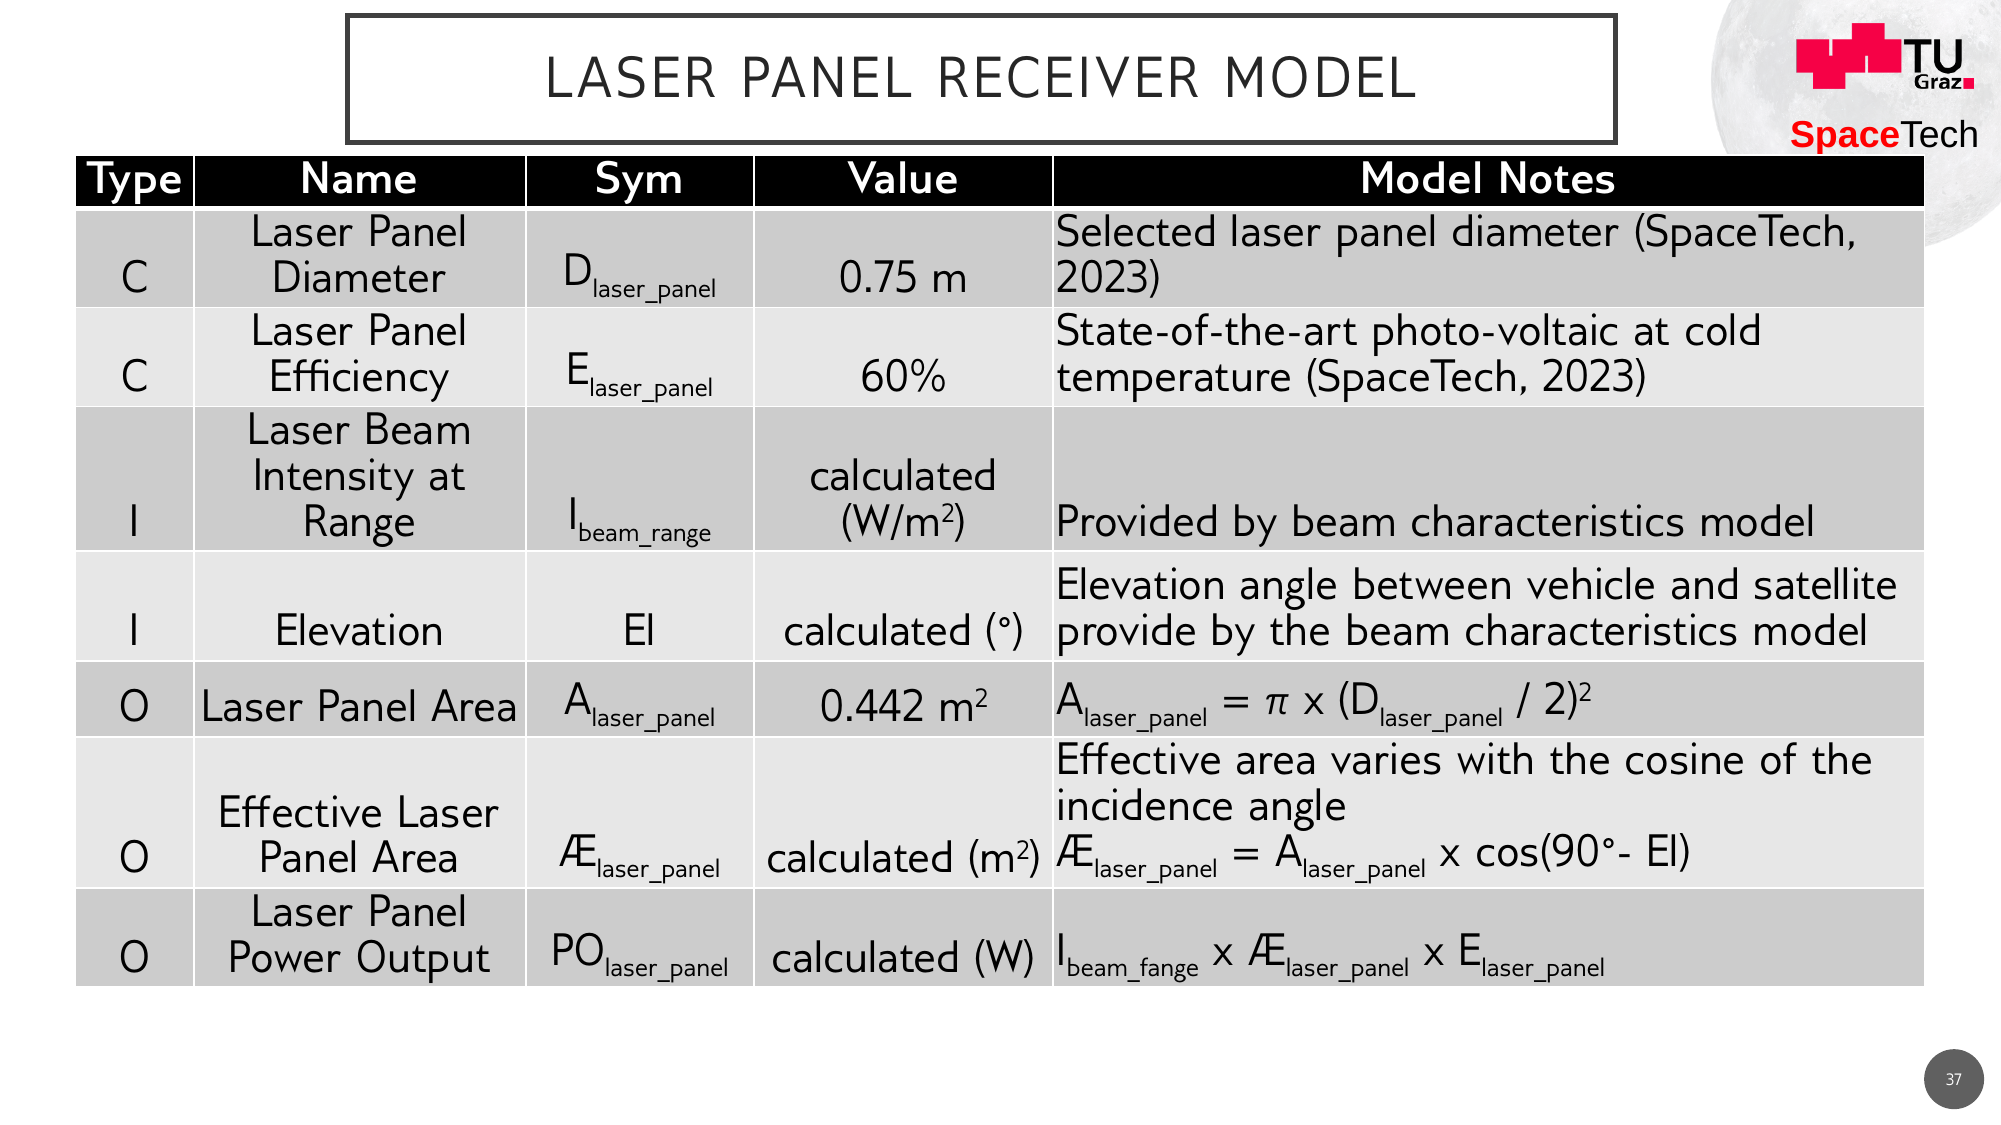

# Laser Panel Receiver Model
| Type | Name | Sym | Value | Model Notes |
| --- | --- | --- | --- | --- |
| C | Laser Panel Diameter | Dlaser\_panel | 0.75 m | Selected laser panel diameter (SpaceTech, 2023) |
| C | Laser Panel Efficiency | Elaser\_panel | 60% | State-of-the-art photo-voltaic at cold temperature (SpaceTech, 2023) |
| I | Laser Beam Intensity at Range | Ibeam\_range | calculated (W/m2) | Provided by beam characteristics model |
| I | Elevation | El | calculated (°) | Elevation angle between vehicle and satellite provide by the beam characteristics model |
| O | Laser Panel Area | Alaser\_panel | 0.442 m2 | Alaser\_panel = π x (Dlaser\_panel / 2)2 |
| O | Effective Laser Panel Area | AElaser\_panel | calculated (m2) | Effective area varies with the cosine of the incidence angle AElaser\_panel = Alaser\_panel x cos(90°- El) |
| O | Laser Panel Power Output | POlaser\_panel | calculated (W) | Ibeam\_fange x AElaser\_panel x Elaser\_panel |
37